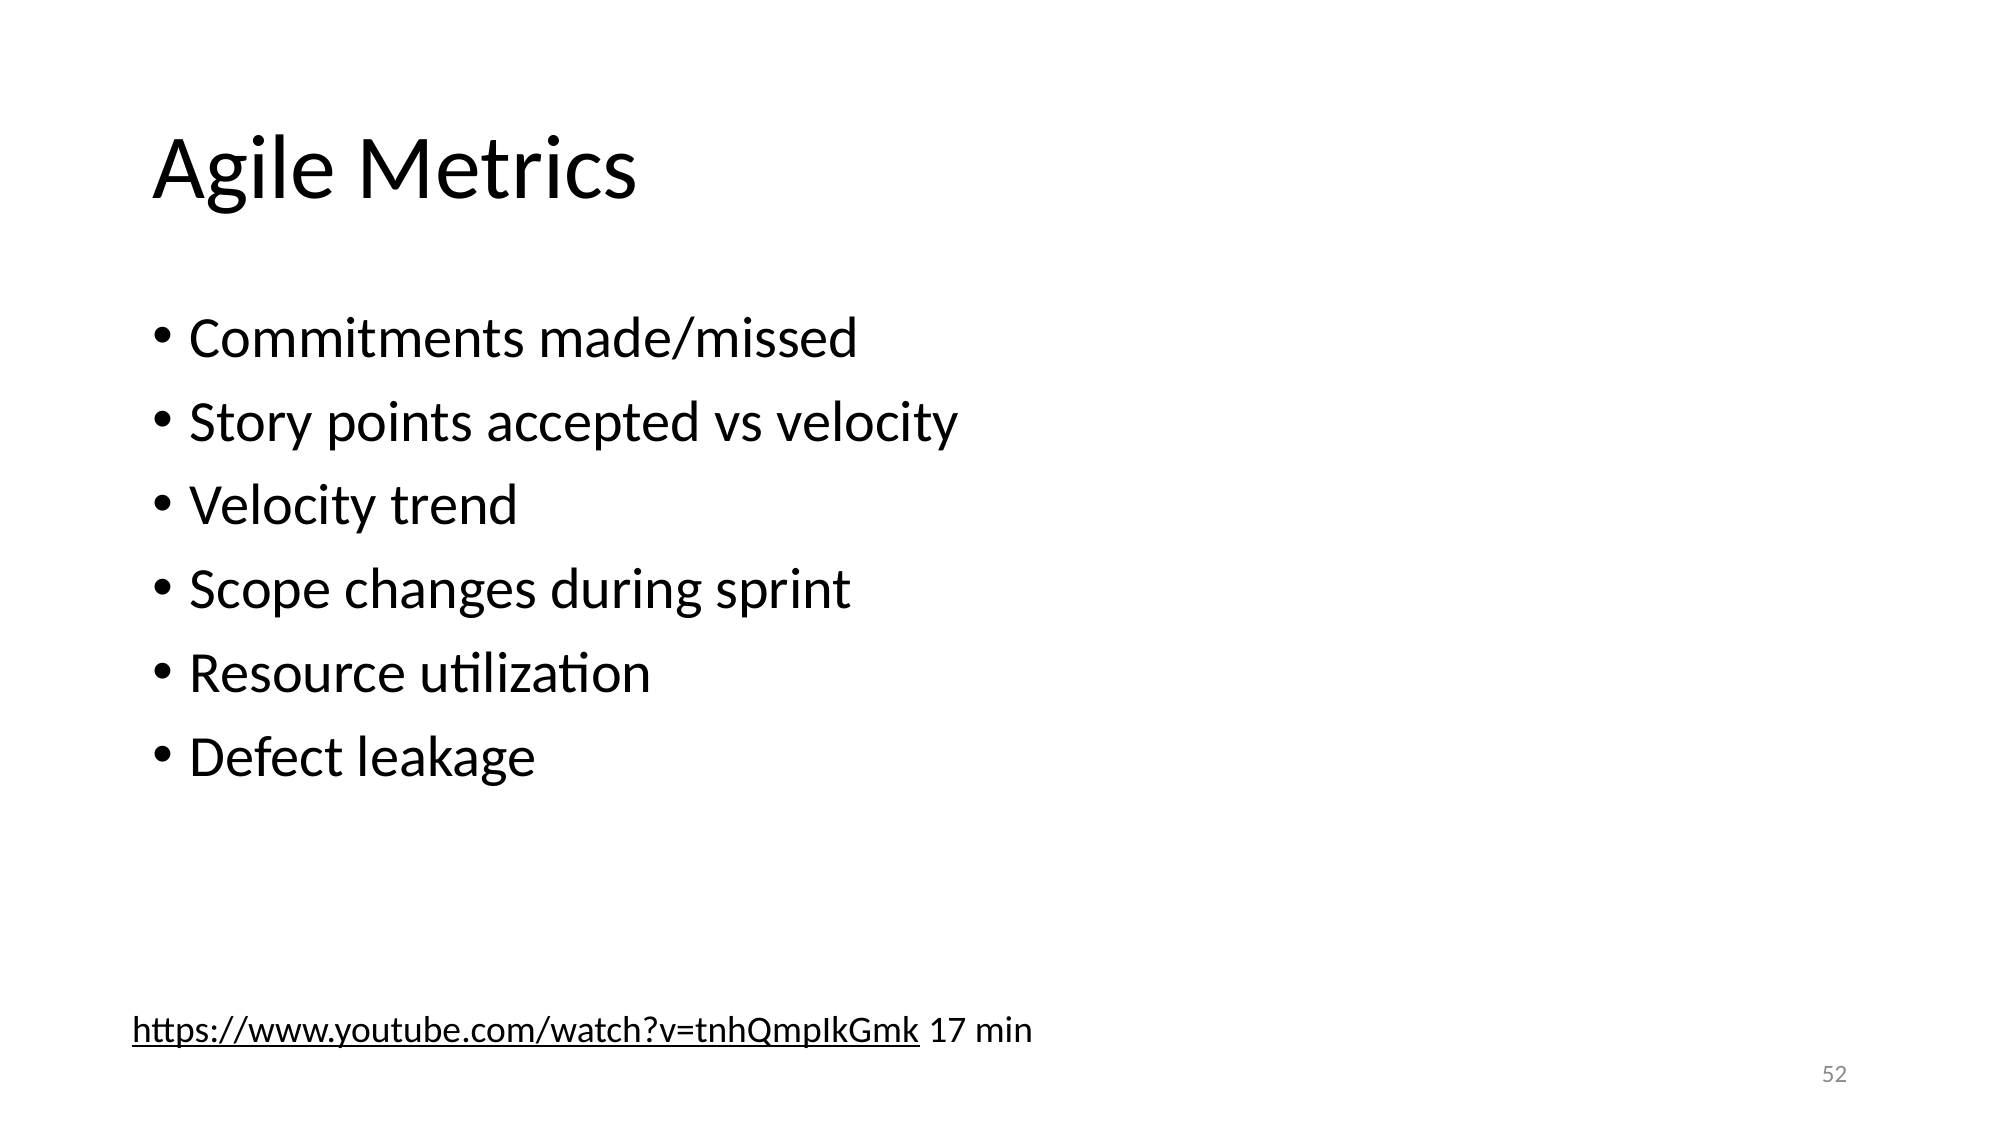

# Agile Metrics
Commitments made/missed
Story points accepted vs velocity
Velocity trend
Scope changes during sprint
Resource utilization
Defect leakage
https://www.youtube.com/watch?v=tnhQmpIkGmk 17 min
52